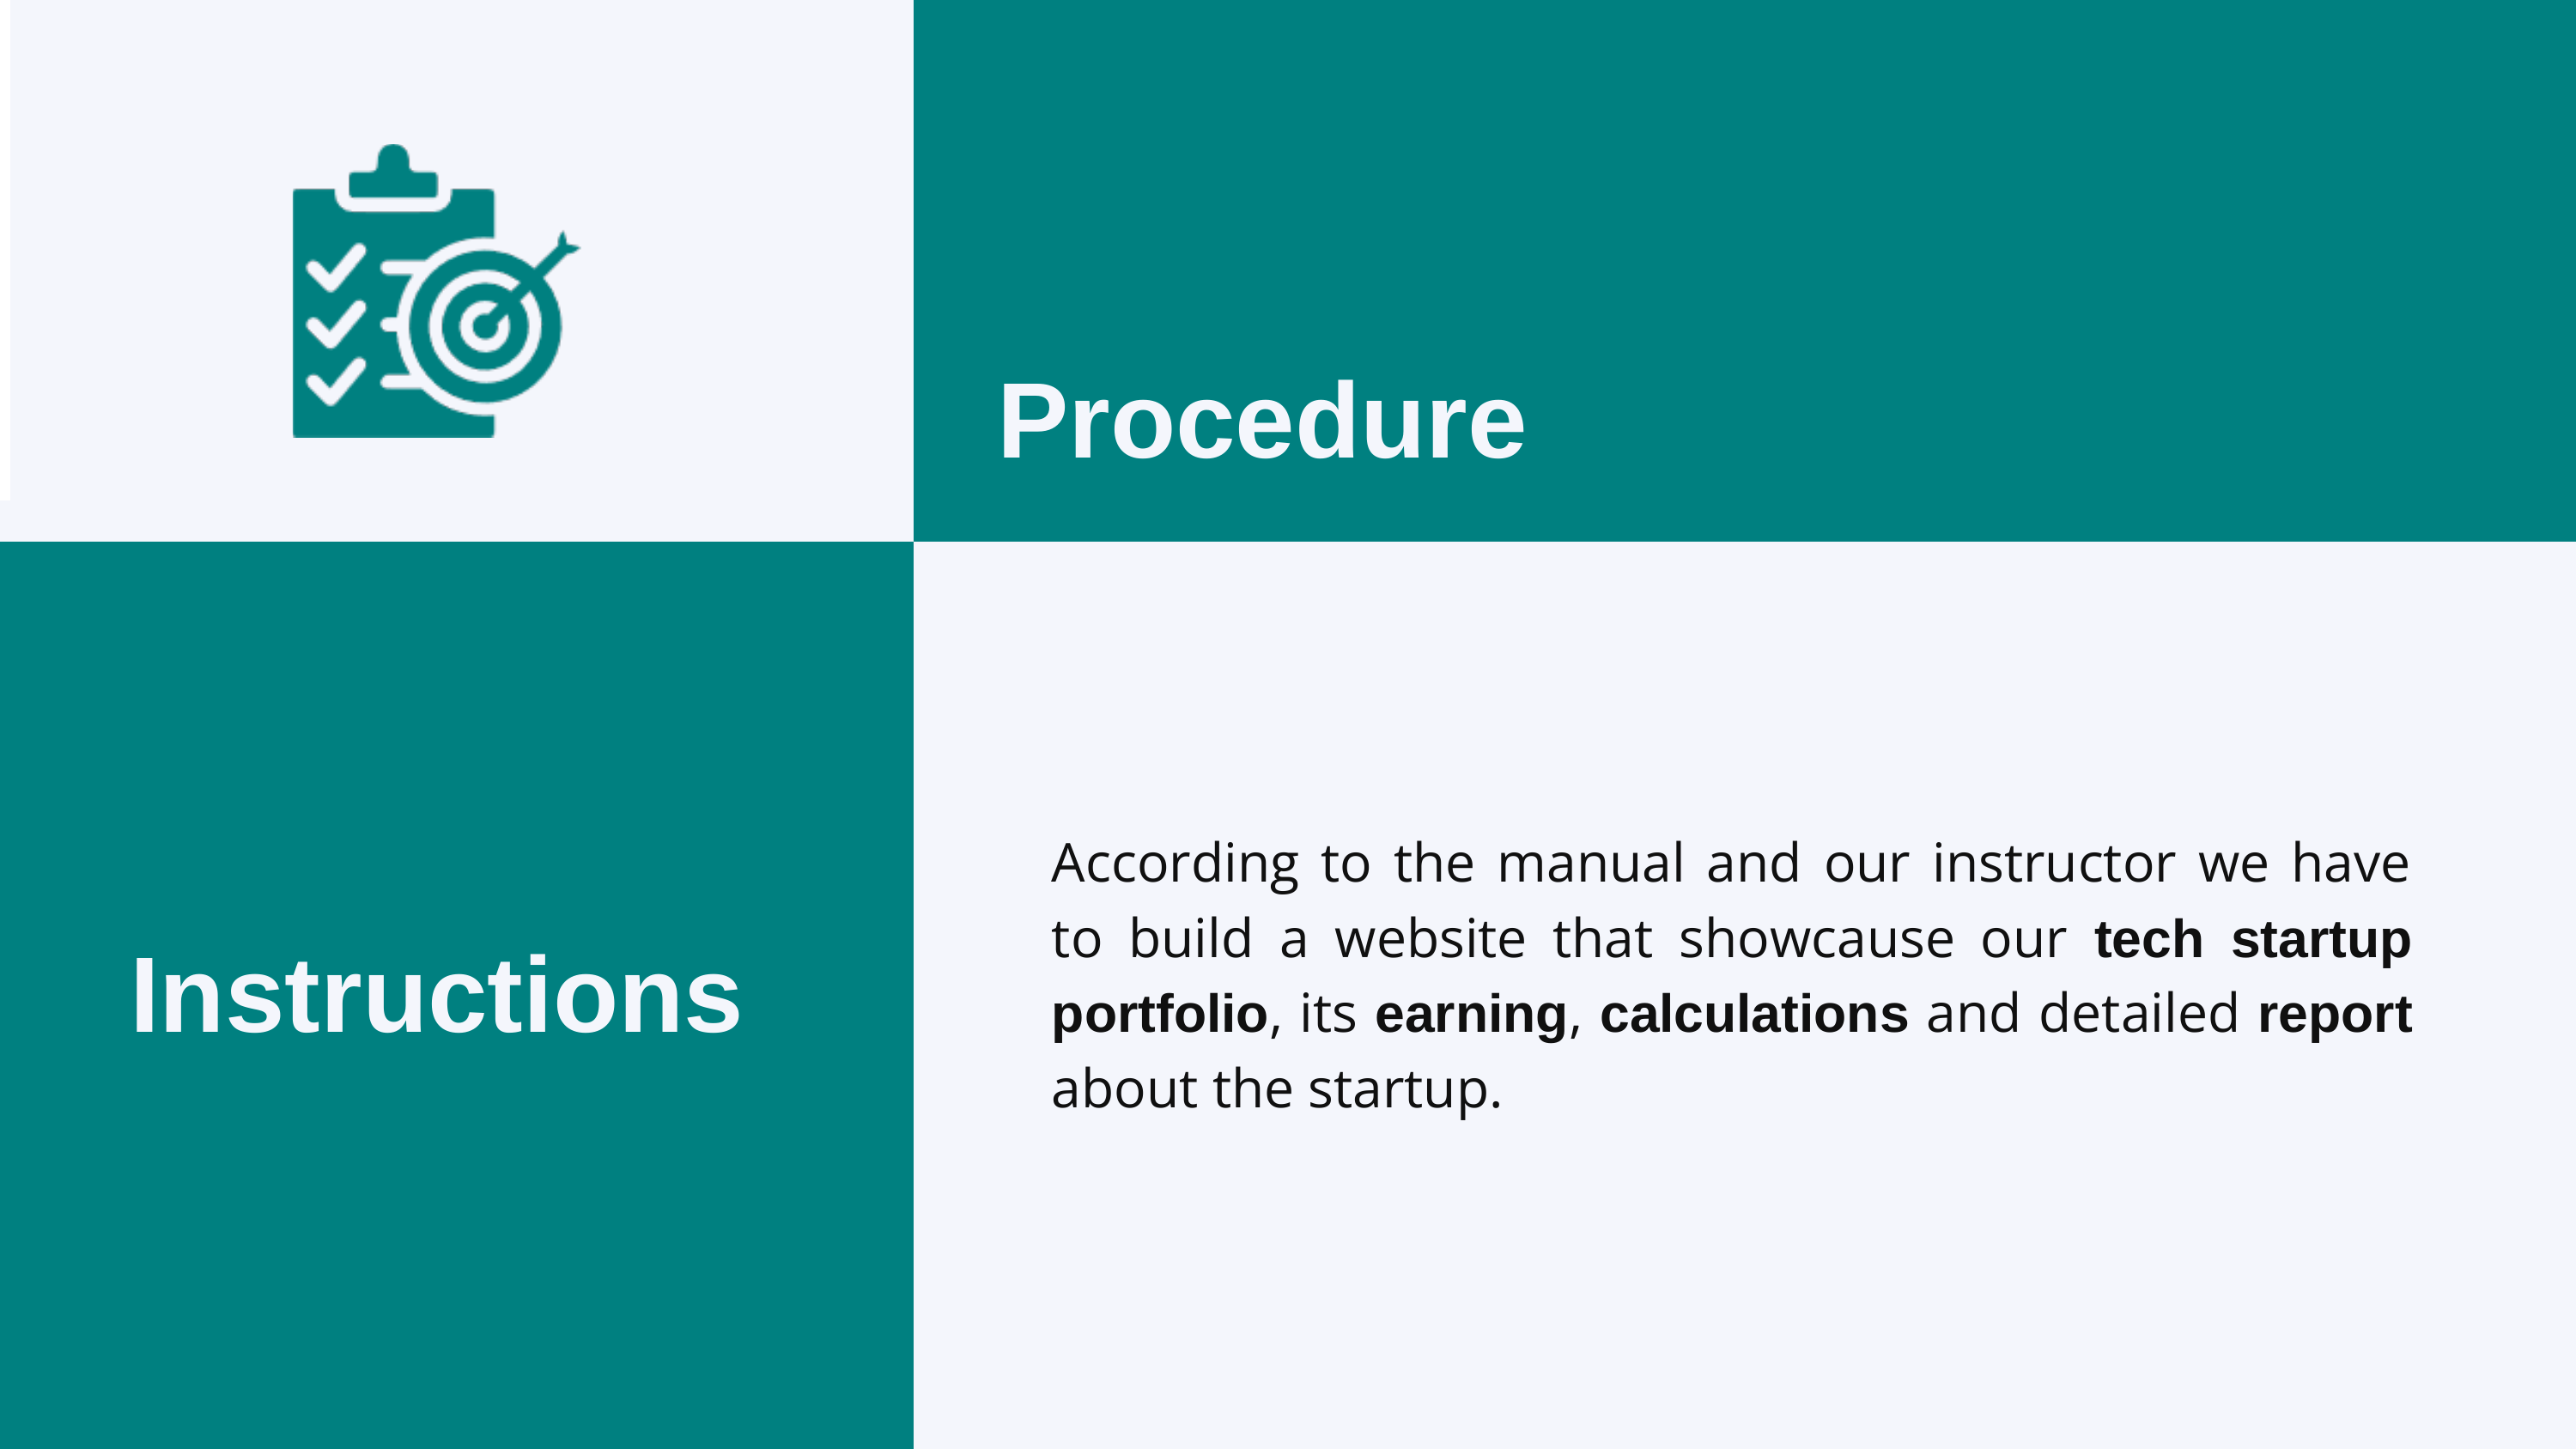

Procedure

According to the manual and our instructor we have to build a website that showcause our tech startup portfolio, its earning, calculations and detailed report about the startup.
Instructions